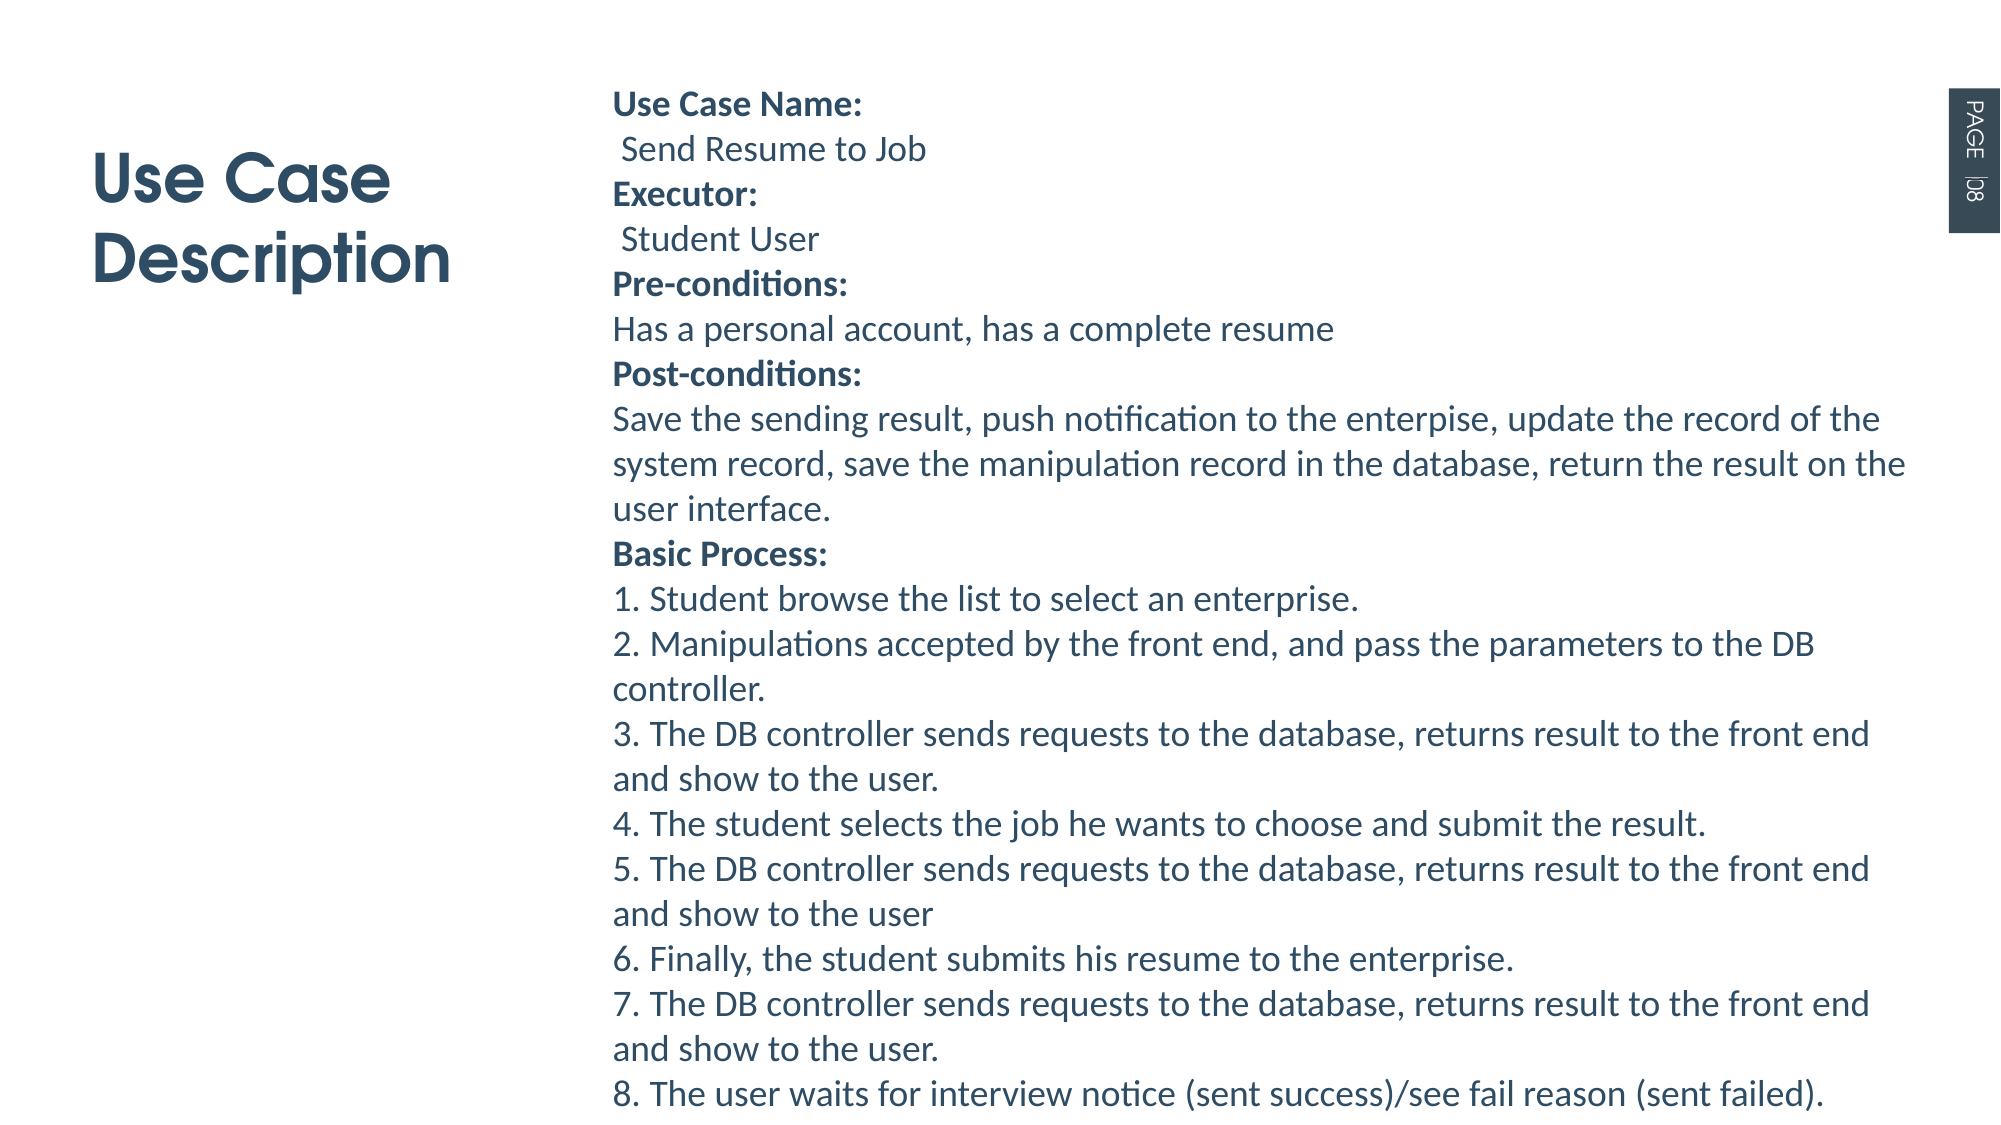

Use Case Name:
 Send Resume to Job
Executor:
 Student User
Pre-conditions:
Has a personal account, has a complete resume
Post-conditions:
Save the sending result, push notification to the enterpise, update the record of the system record, save the manipulation record in the database, return the result on the user interface.
Basic Process:
1. Student browse the list to select an enterprise.
2. Manipulations accepted by the front end, and pass the parameters to the DB controller.
3. The DB controller sends requests to the database, returns result to the front end and show to the user.
4. The student selects the job he wants to choose and submit the result.
5. The DB controller sends requests to the database, returns result to the front end and show to the user
6. Finally, the student submits his resume to the enterprise.
7. The DB controller sends requests to the database, returns result to the front end and show to the user.
8. The user waits for interview notice (sent success)/see fail reason (sent failed).

PAGE   08
Use Case
Description